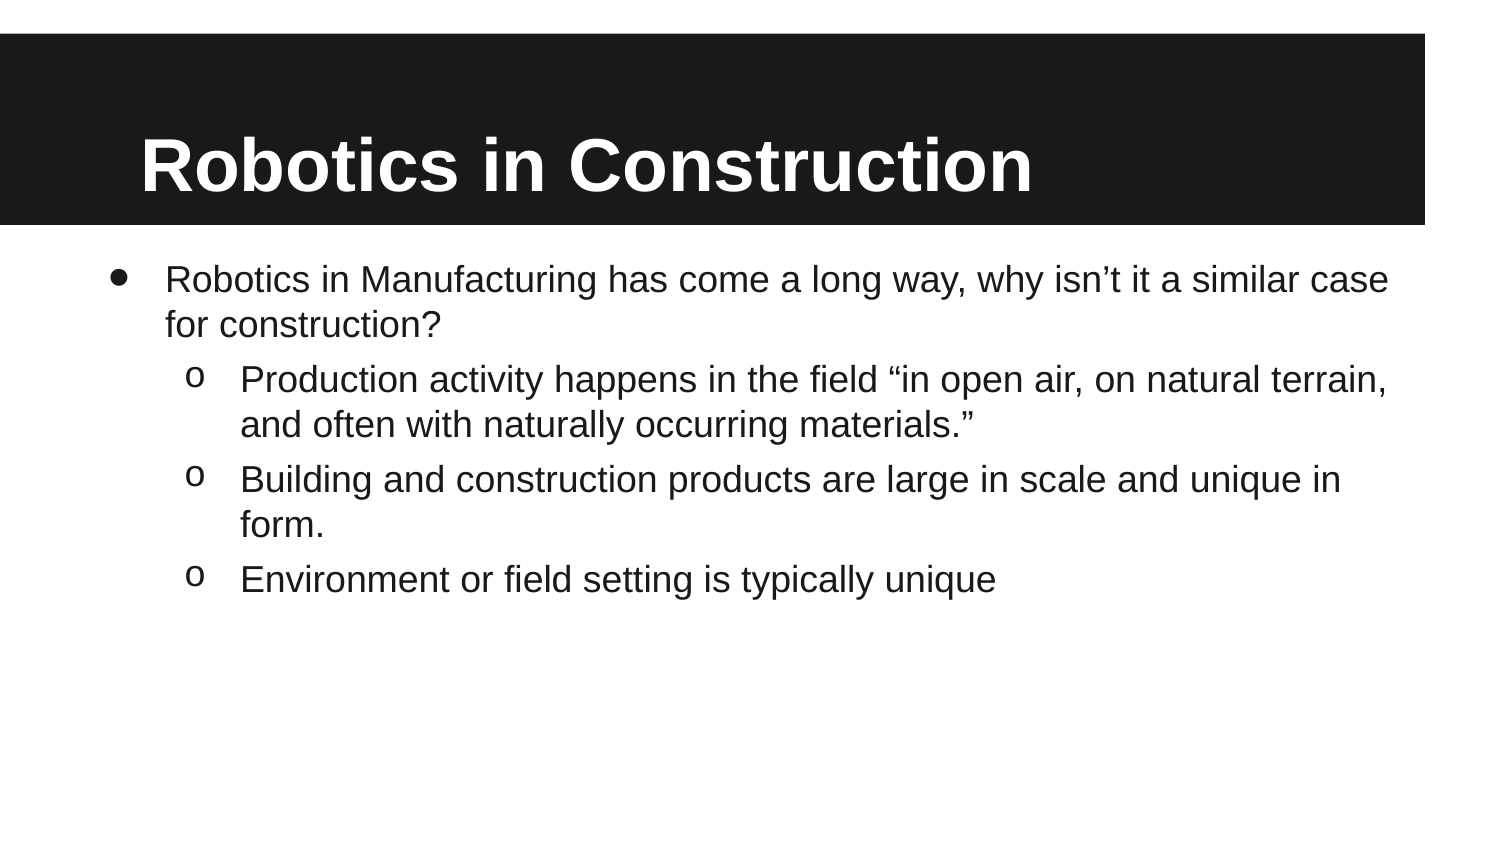

# Robotics in Construction
Robotics in Manufacturing has come a long way, why isn’t it a similar case for construction?
Production activity happens in the field “in open air, on natural terrain, and often with naturally occurring materials.”
Building and construction products are large in scale and unique in form.
Environment or field setting is typically unique